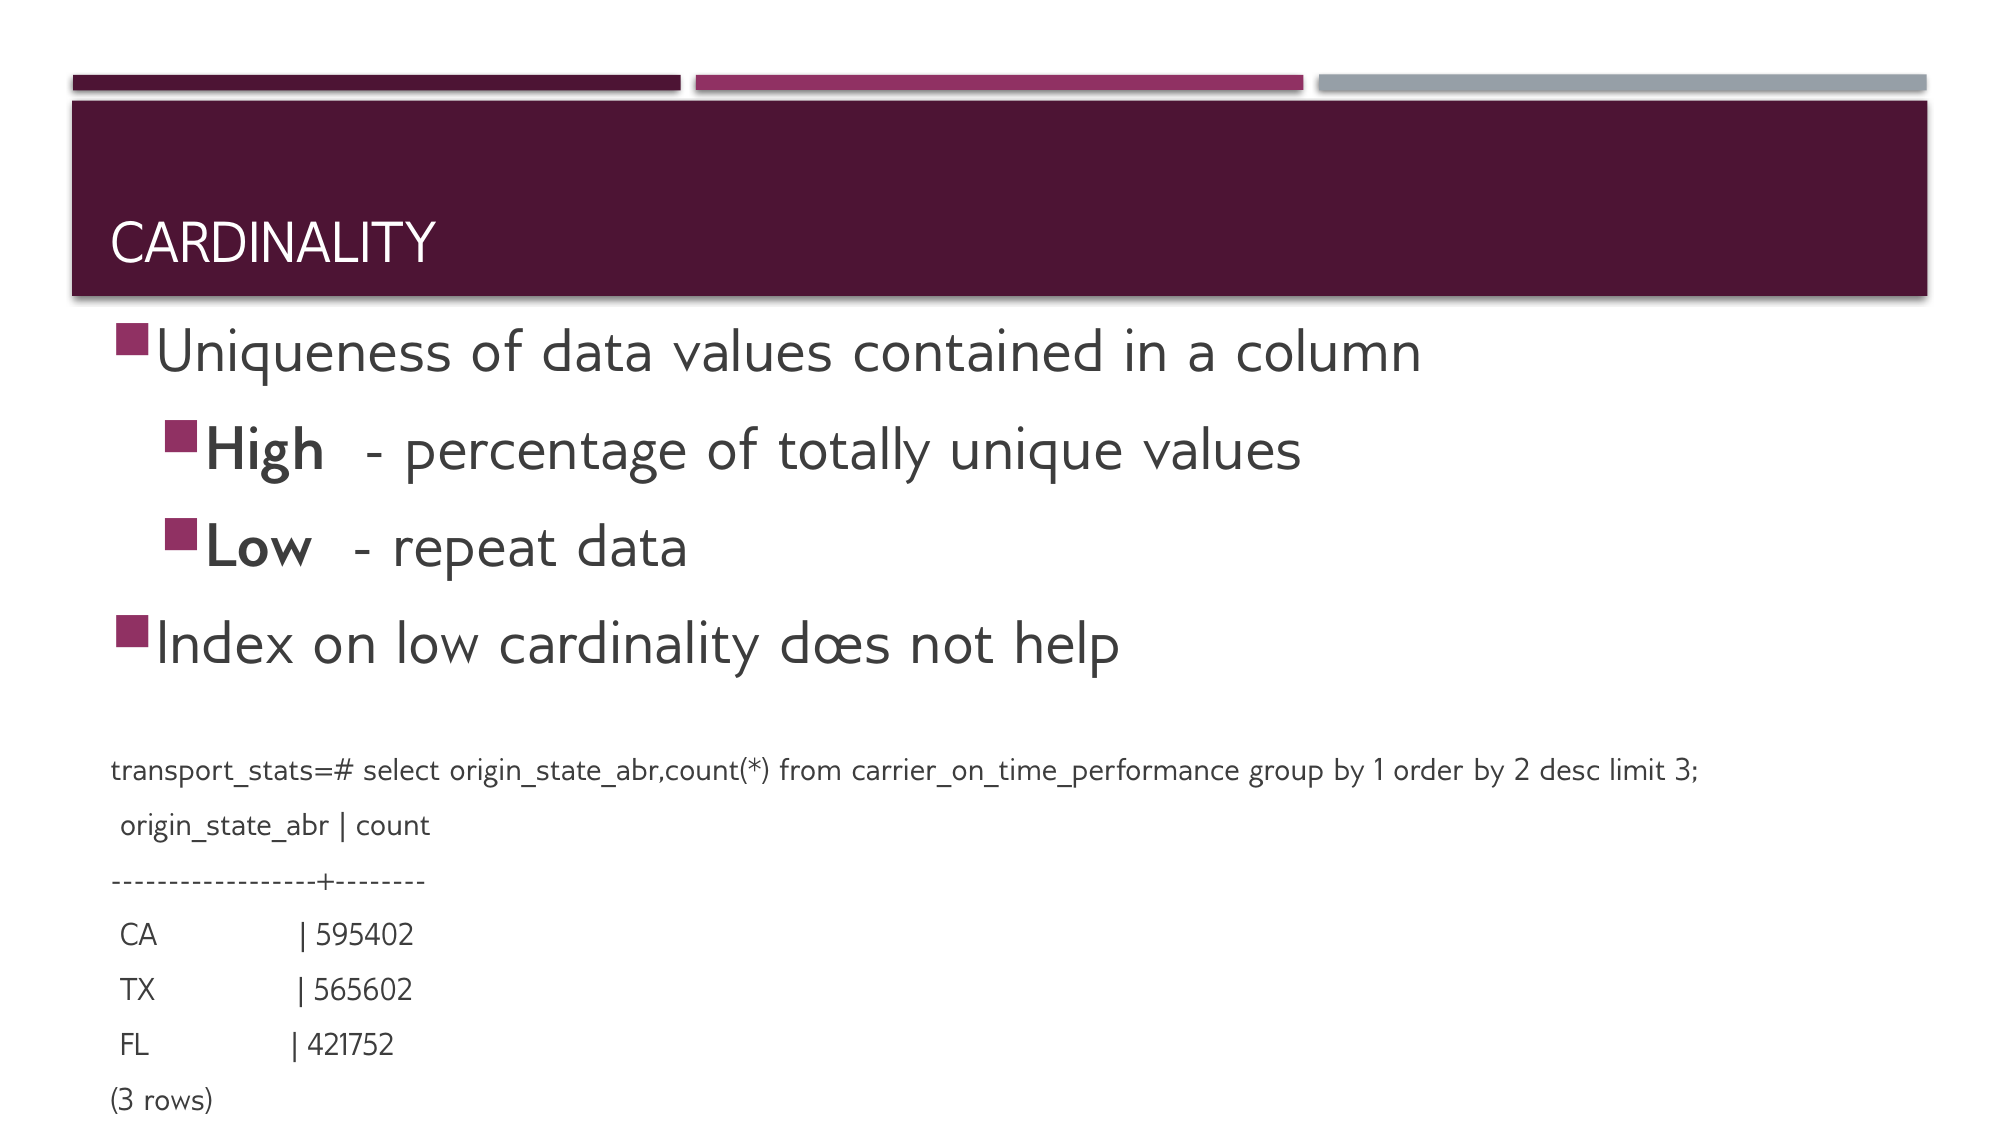

# cardinality
Uniqueness of data values contained in a column
High  - percentage of totally unique values
Low  - repeat data
Index on low cardinality does not help

transport_stats=# select origin_state_abr,count(*) from carrier_on_time_performance group by 1 order by 2 desc limit 3;
 origin_state_abr | count
------------------+--------
 CA               | 595402
 TX               | 565602
 FL               | 421752
(3 rows)